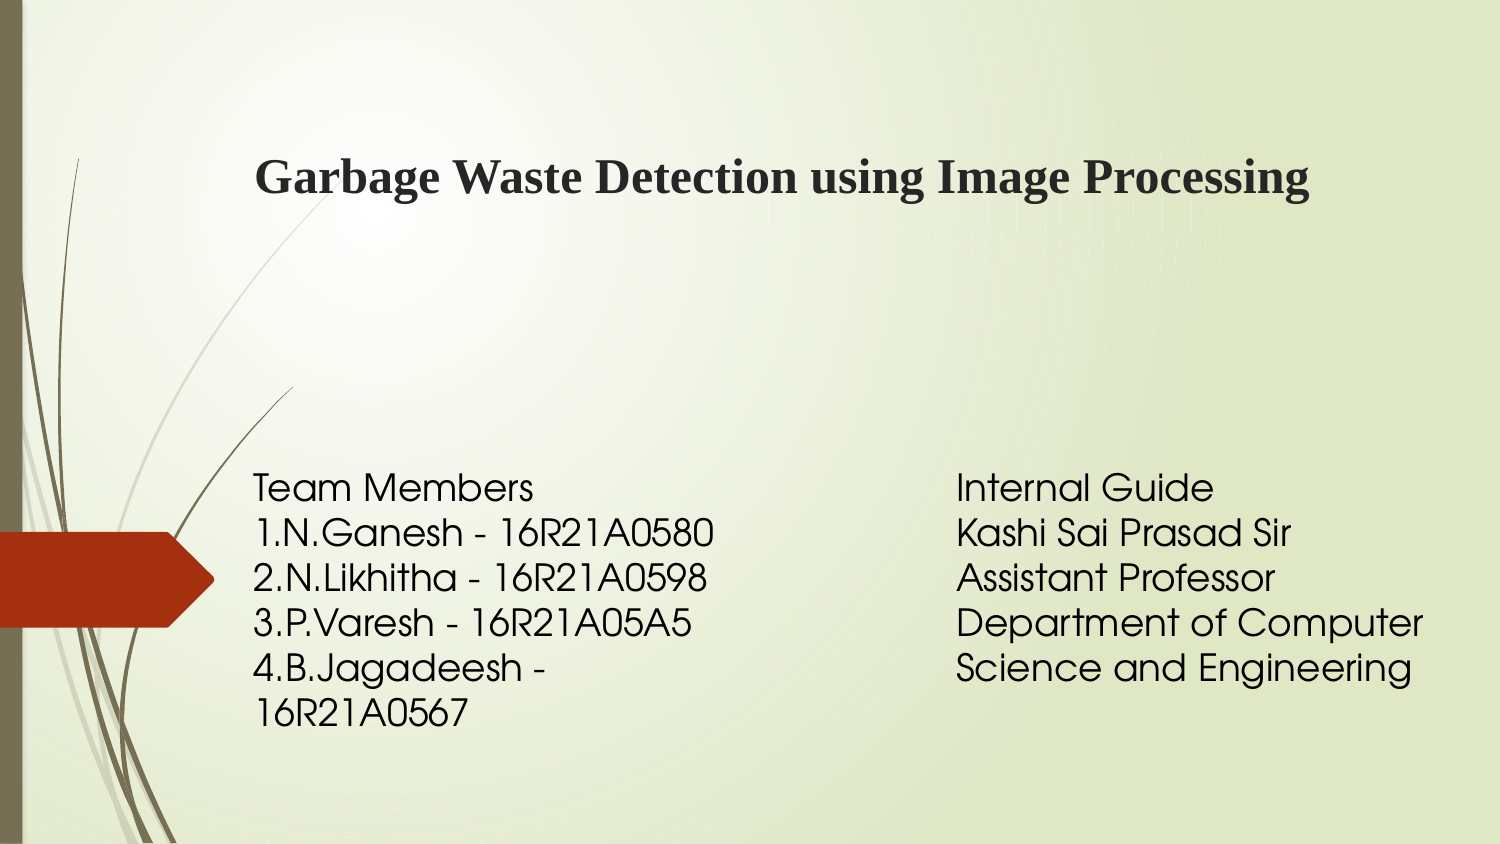

# Garbage Waste Detection using Image Processing
Team Members
1.N.Ganesh - 16R21A0580
2.N.Likhitha - 16R21A0598
3.P.Varesh - 16R21A05A5
4.B.Jagadeesh - 16R21A0567

Internal Guide
Kashi Sai Prasad Sir
Assistant Professor
Department of Computer Science and Engineering